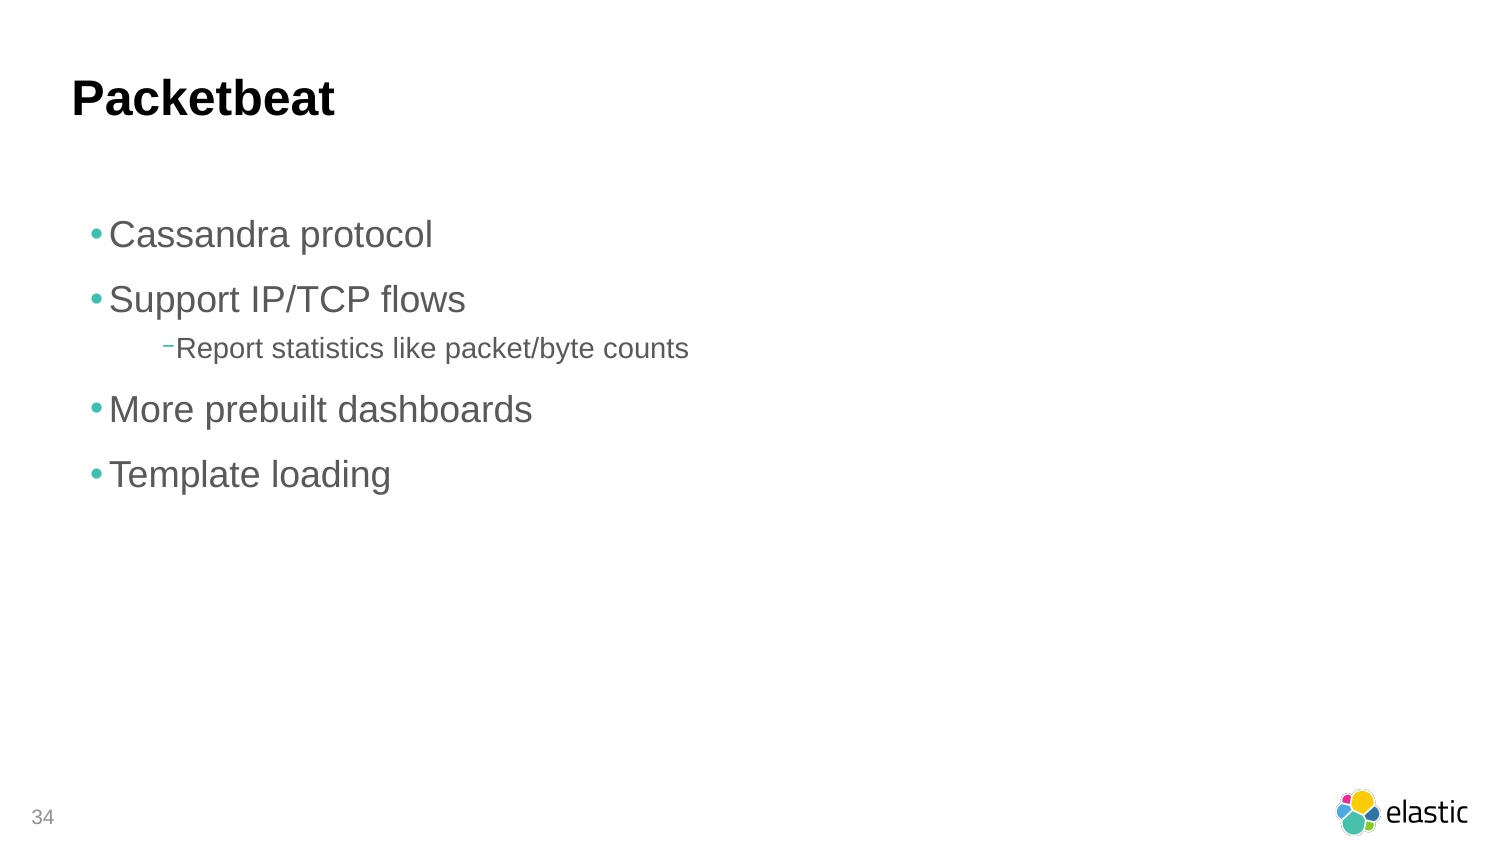

# Packetbeat

Cassandra protocol
Support IP/TCP flows
Report statistics like packet/byte counts
More prebuilt dashboards
Template loading